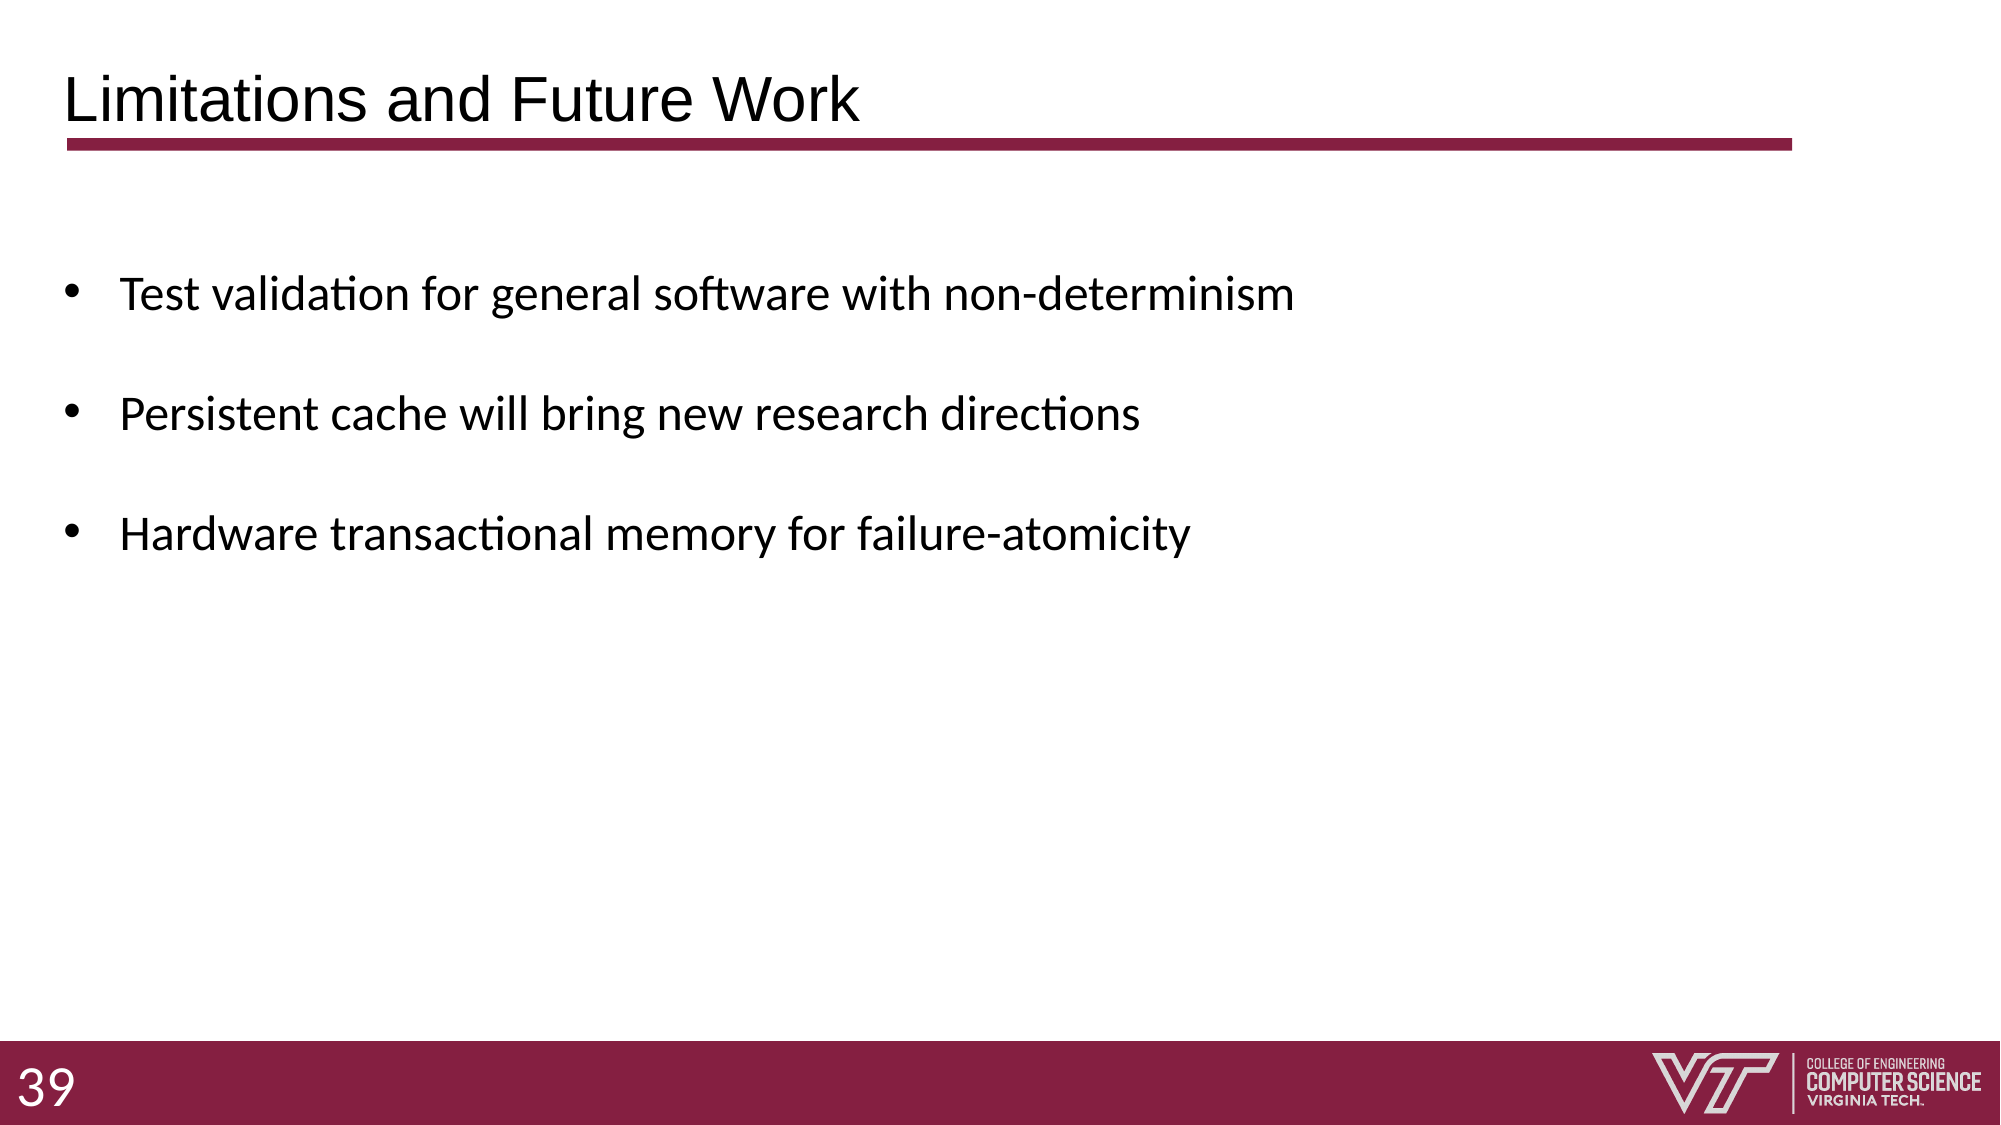

# Limitations and Future Work
Test validation for general software with non-determinism
Persistent cache will bring new research directions
Hardware transactional memory for failure-atomicity
39